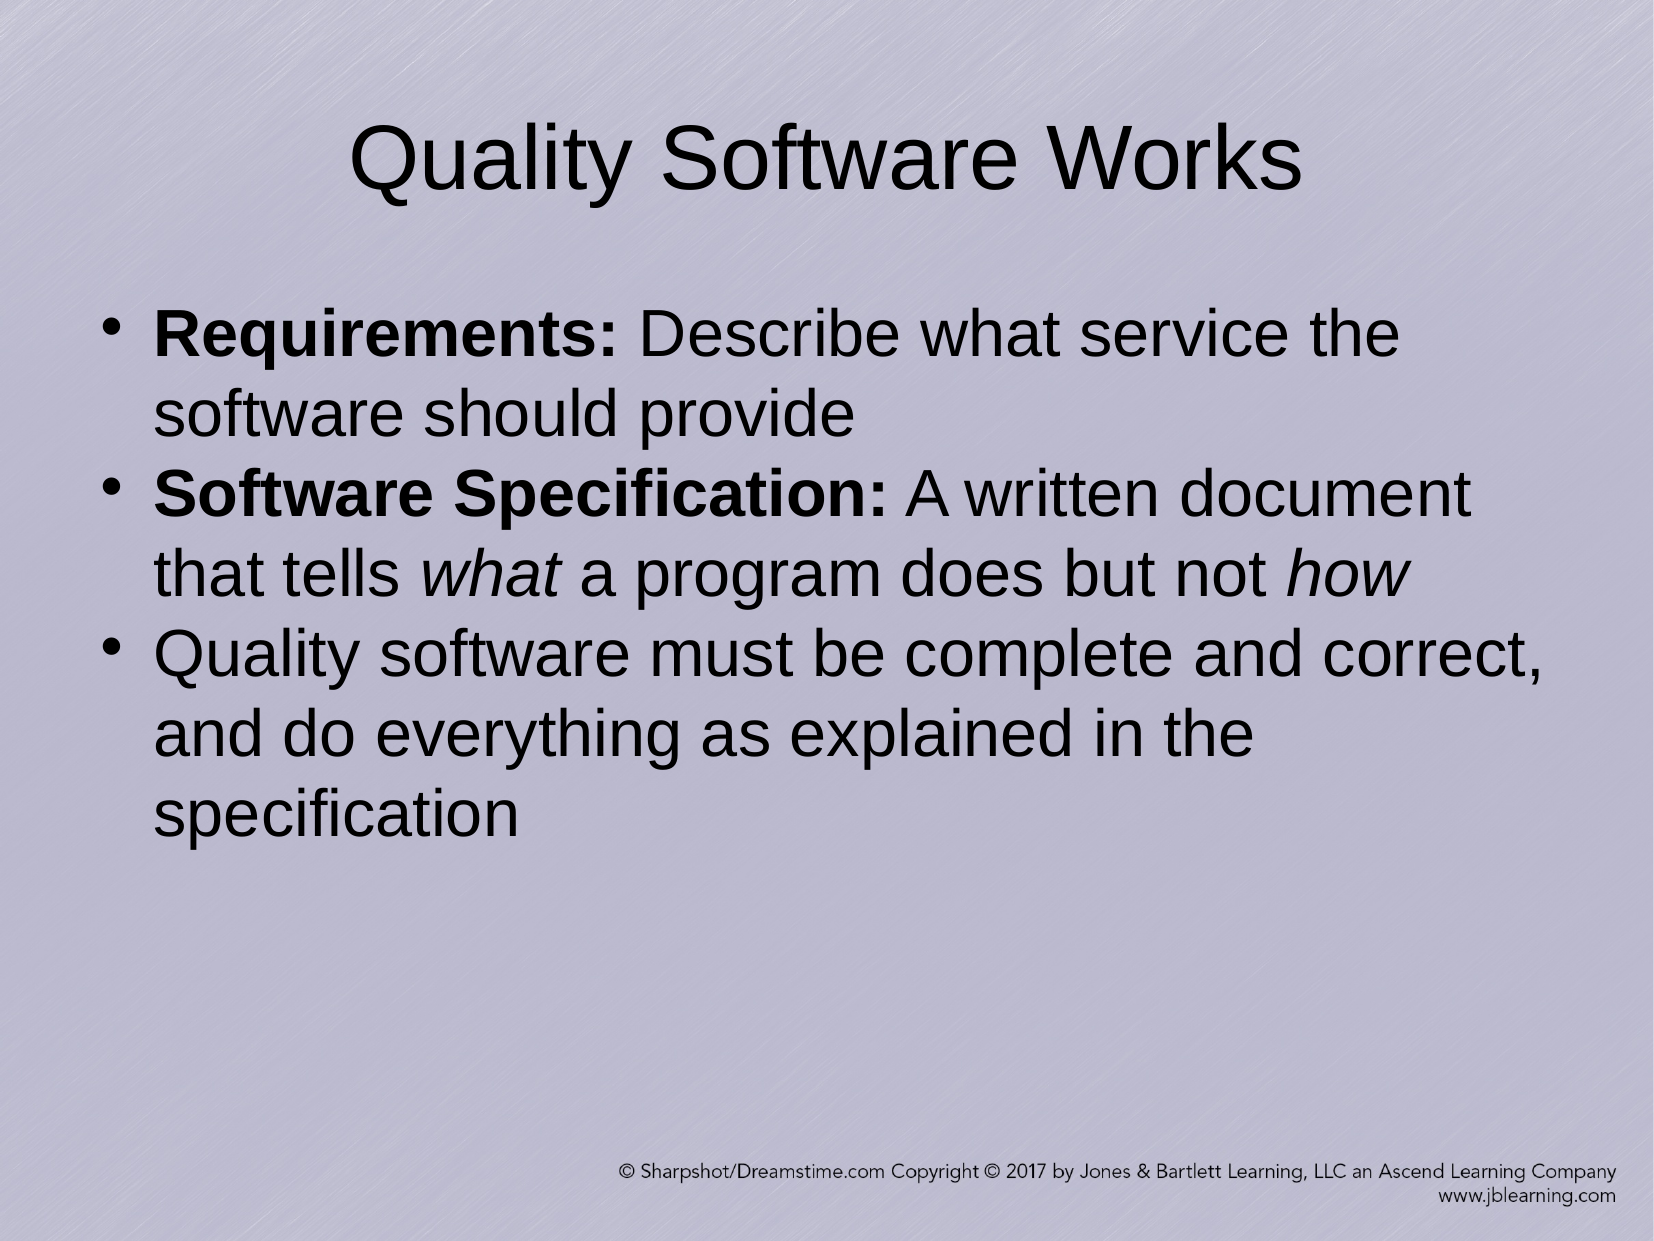

Quality Software Works
Requirements: Describe what service the software should provide
Software Specification: A written document that tells what a program does but not how
Quality software must be complete and correct, and do everything as explained in the specification